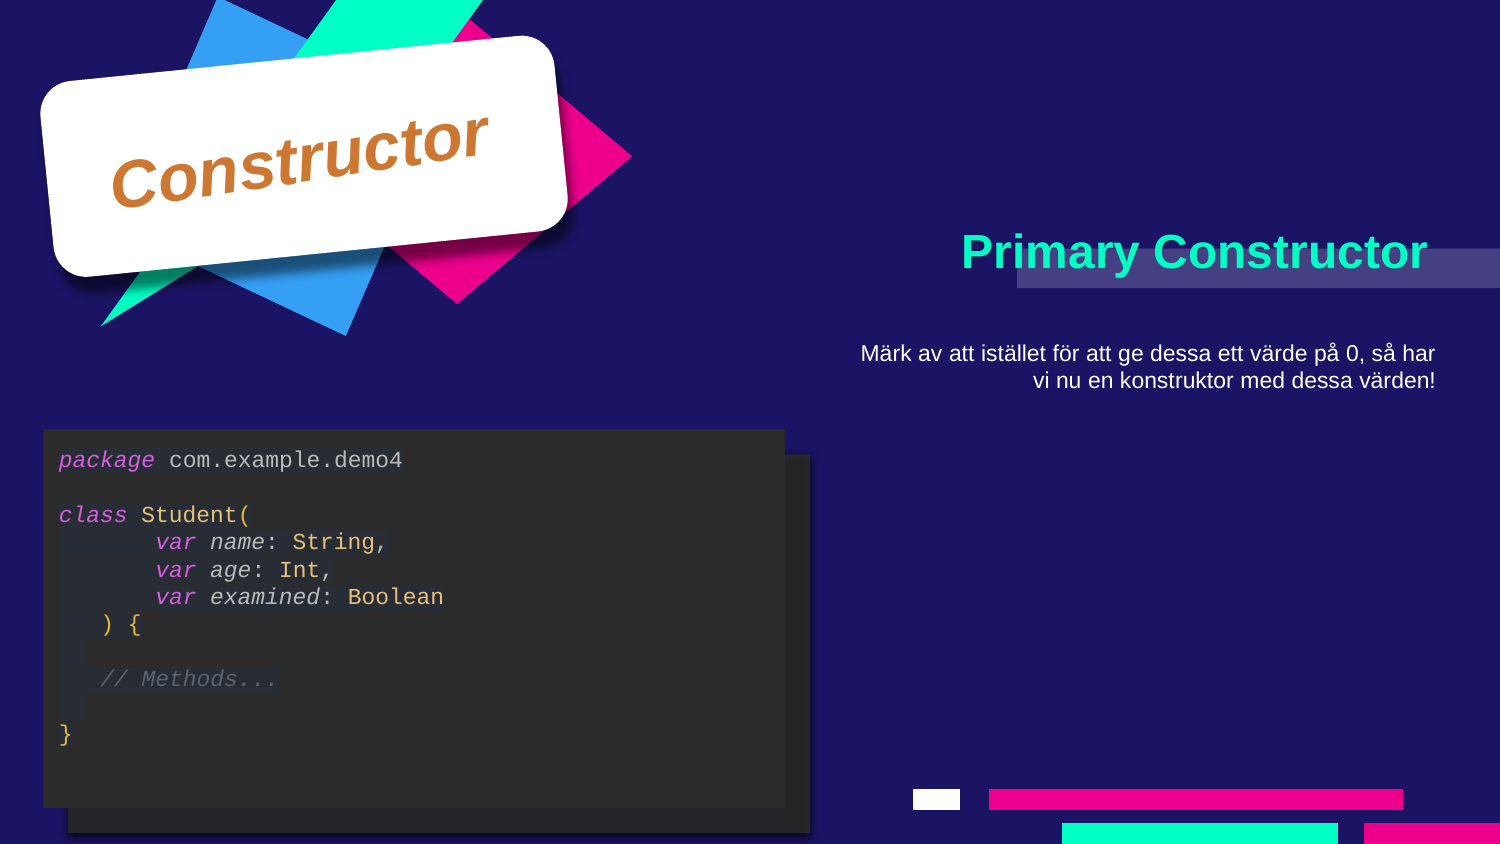

Constructor
# Primary Constructor

Märk av att istället för att ge dessa ett värde på 0, så har vi nu en konstruktor med dessa värden!

package com.example.demo4

class Student(
       var name: String,
       var age: Int,
       var examined: Boolean
   ) {

   // Methods...

}